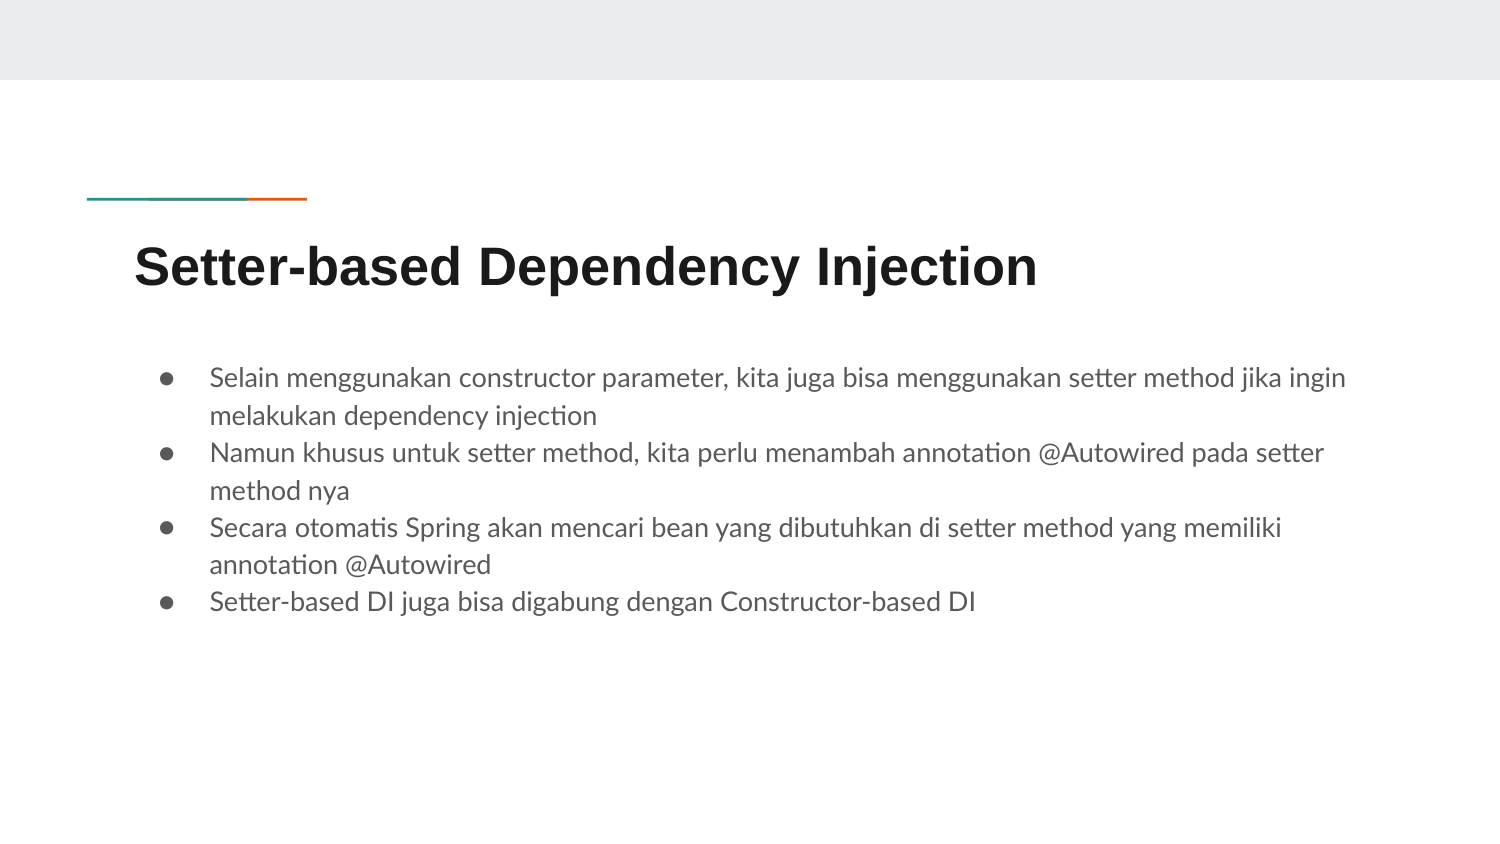

# Setter-based Dependency Injection
Selain menggunakan constructor parameter, kita juga bisa menggunakan setter method jika ingin melakukan dependency injection
Namun khusus untuk setter method, kita perlu menambah annotation @Autowired pada setter method nya
Secara otomatis Spring akan mencari bean yang dibutuhkan di setter method yang memiliki annotation @Autowired
Setter-based DI juga bisa digabung dengan Constructor-based DI